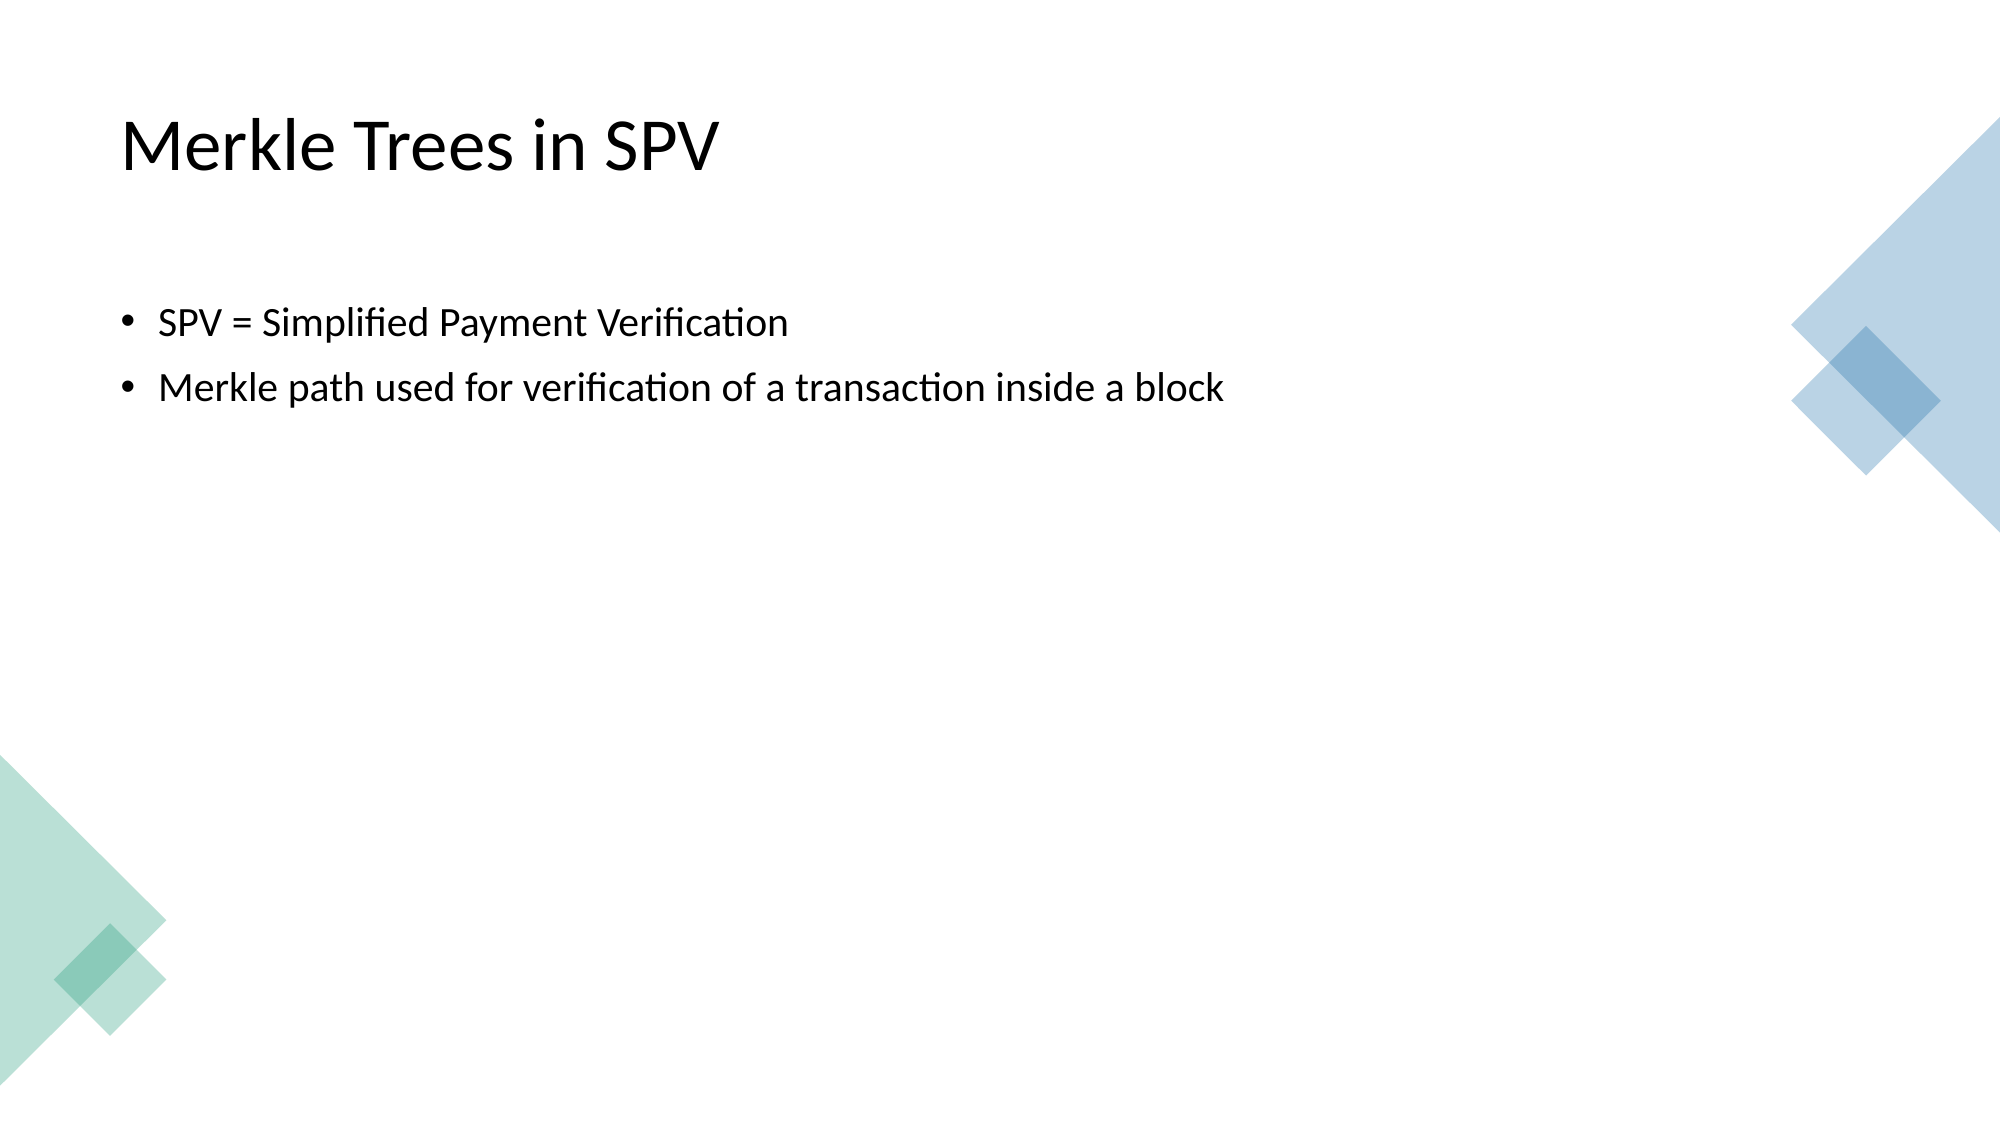

# Merkle Trees in SPV

SPV = Simplified Payment Verification
Merkle path used for verification of a transaction inside a block